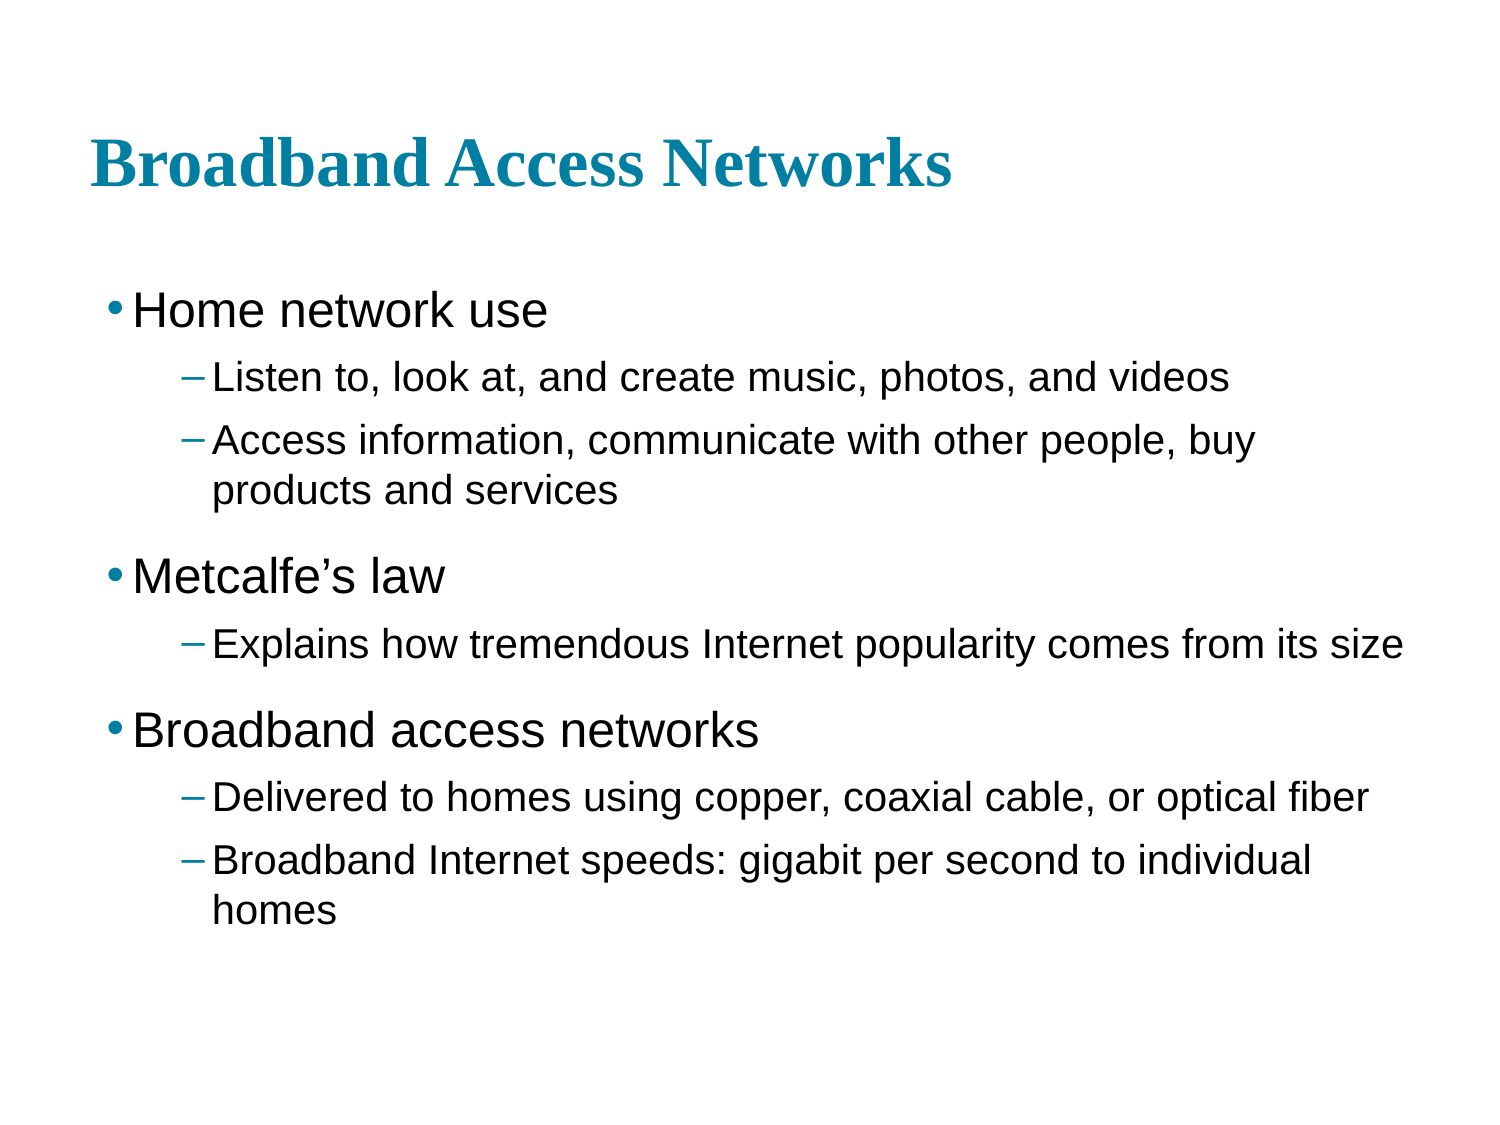

# Broadband Access Networks
Home network use
Listen to, look at, and create music, photos, and videos
Access information, communicate with other people, buy products and services
Metcalfe’s law
Explains how tremendous Internet popularity comes from its size
Broadband access networks
Delivered to homes using copper, coaxial cable, or optical fiber
Broadband Internet speeds: gigabit per second to individual homes